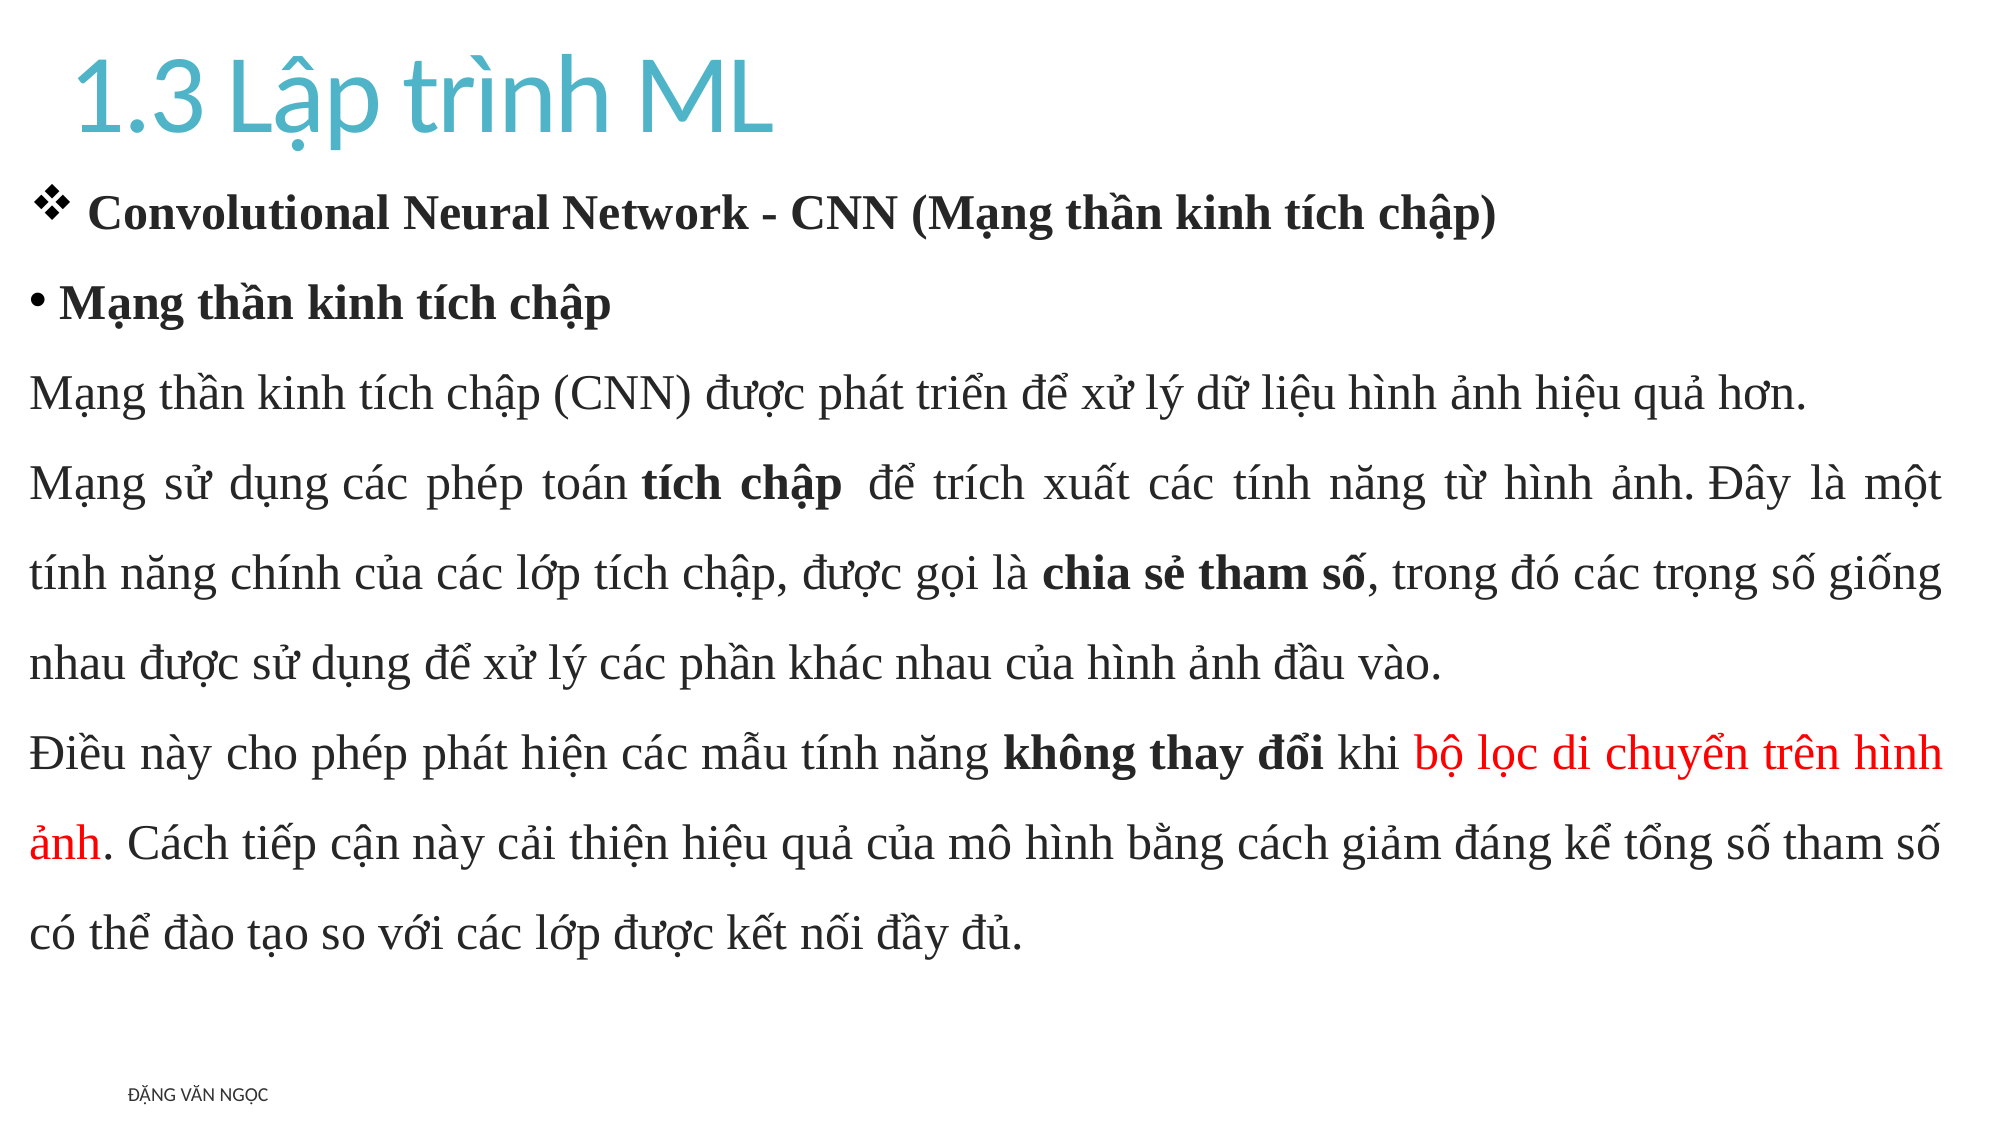

# 1.3 Lập trình ML
 Convolutional Neural Network - CNN (Mạng thần kinh tích chập)
 Mạng thần kinh tích chập
Mạng thần kinh tích chập (CNN) được phát triển để xử lý dữ liệu hình ảnh hiệu quả hơn.
Mạng sử dụng các phép toán tích chập  để trích xuất các tính năng từ hình ảnh. Đây là một tính năng chính của các lớp tích chập, được gọi là chia sẻ tham số, trong đó các trọng số giống nhau được sử dụng để xử lý các phần khác nhau của hình ảnh đầu vào.
Điều này cho phép phát hiện các mẫu tính năng không thay đổi khi bộ lọc di chuyển trên hình ảnh. Cách tiếp cận này cải thiện hiệu quả của mô hình bằng cách giảm đáng kể tổng số tham số có thể đào tạo so với các lớp được kết nối đầy đủ.

Đặng Văn Ngọc